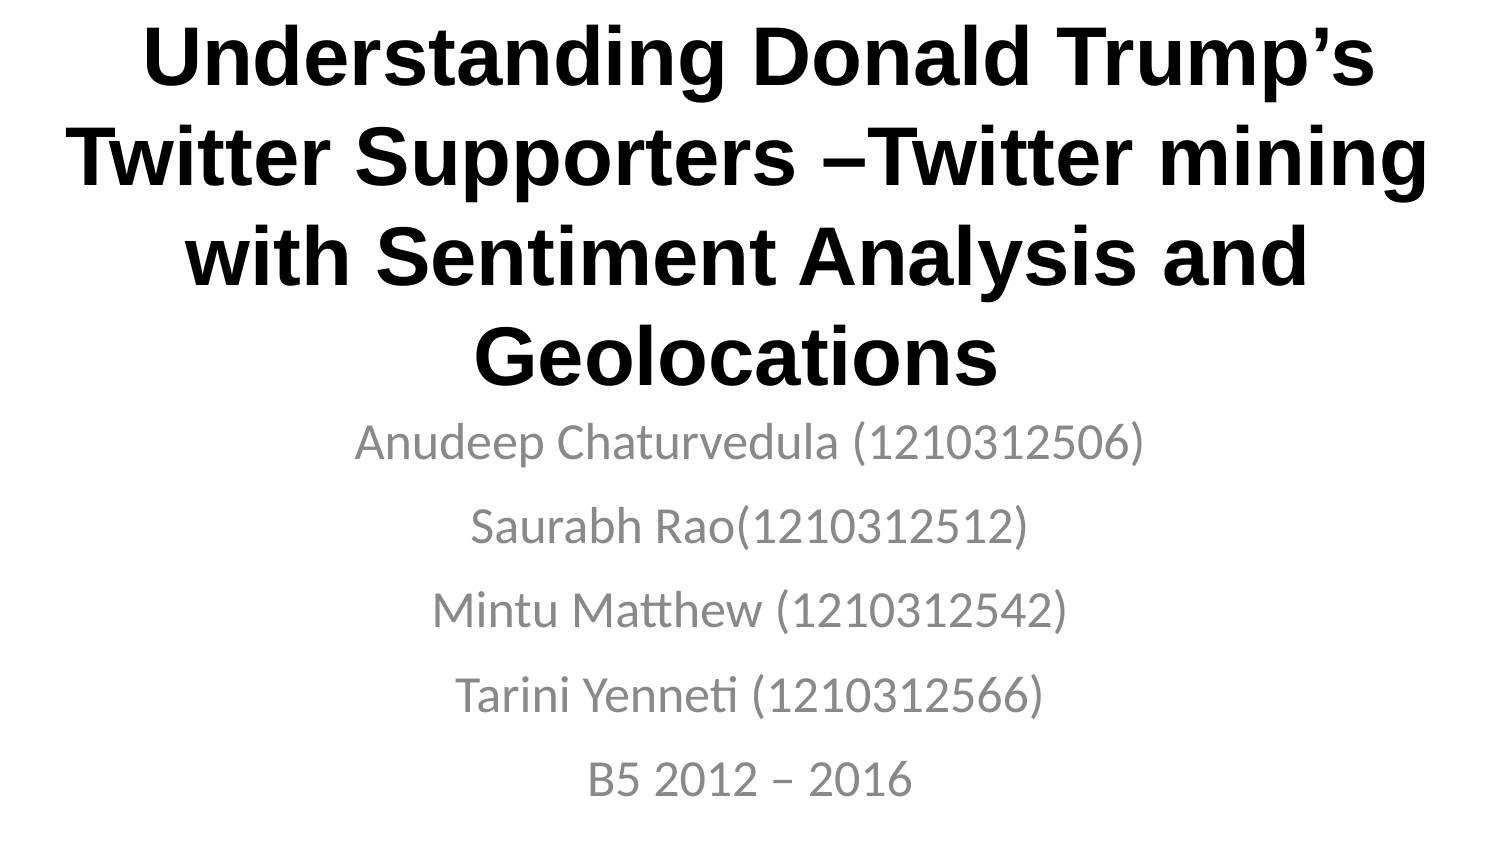

# Understanding Donald Trump’s Twitter Supporters –Twitter mining with Sentiment Analysis and Geolocations
Anudeep Chaturvedula (1210312506)
Saurabh Rao(1210312512)
Mintu Matthew (1210312542)
Tarini Yenneti (1210312566)
B5 2012 – 2016